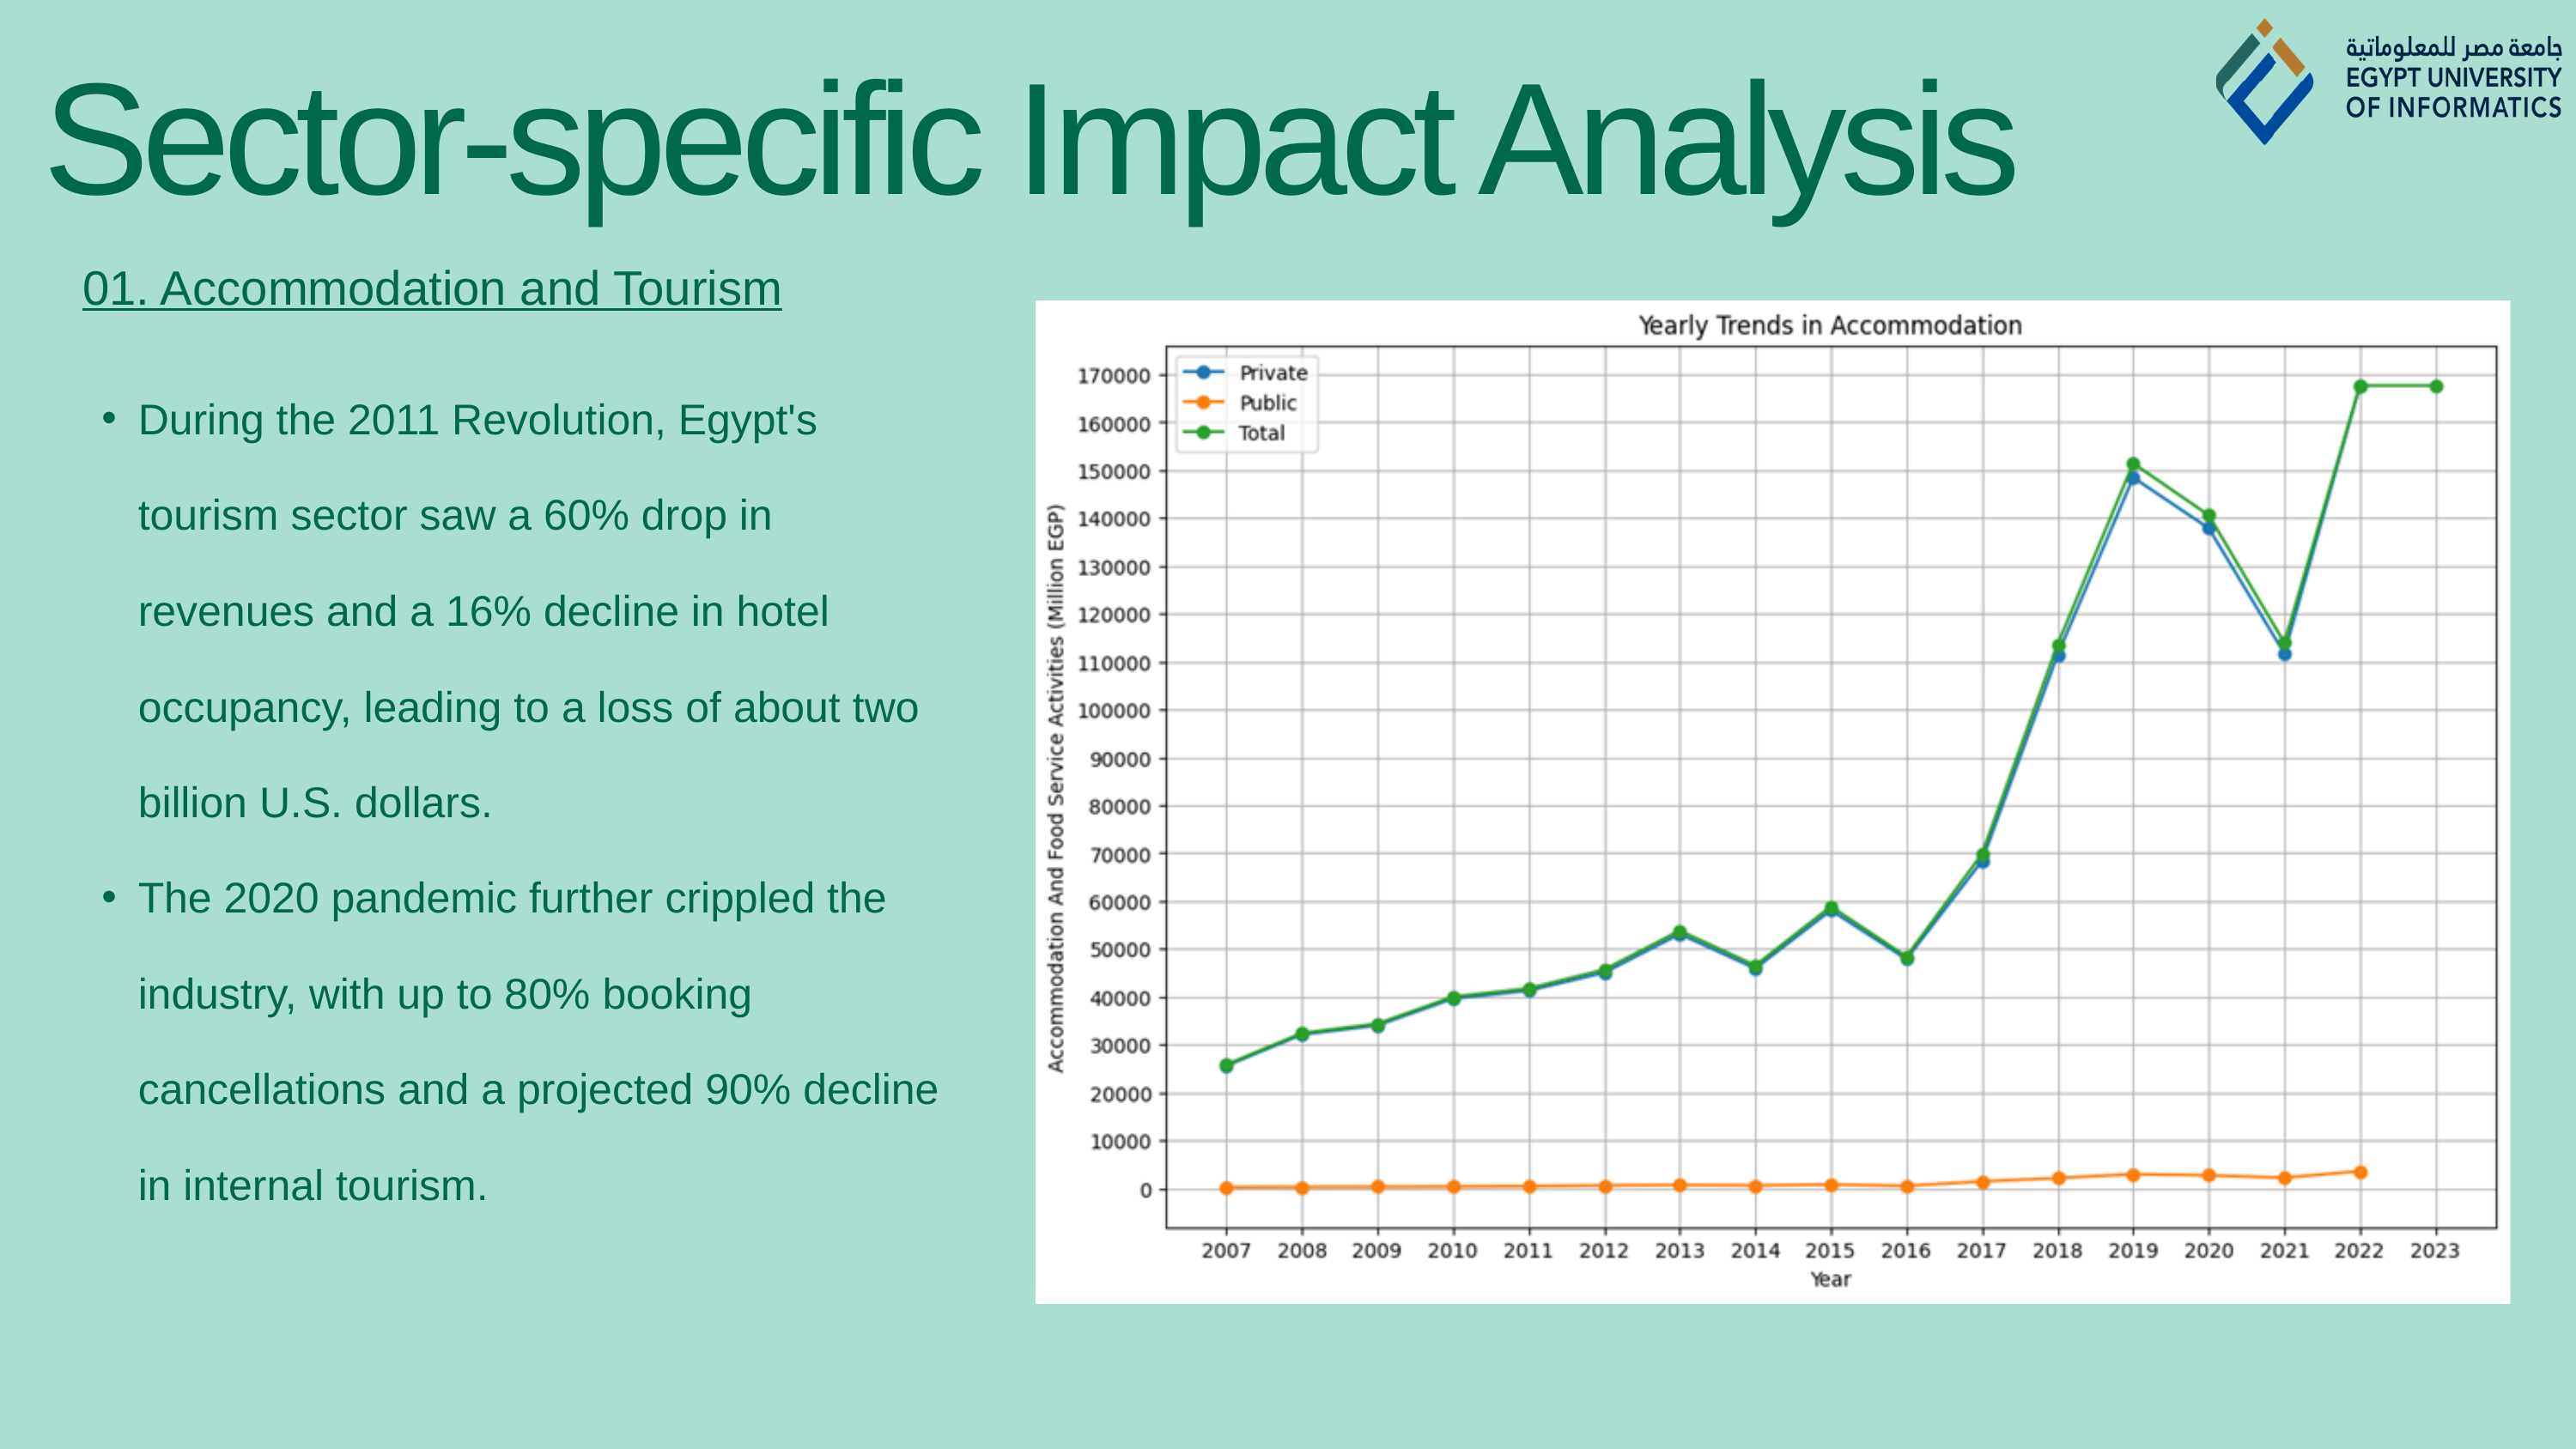

Sector-specific Impact Analysis
01. Accommodation and Tourism

During the 2011 Revolution, Egypt's tourism sector saw a 60% drop in revenues and a 16% decline in hotel occupancy, leading to a loss of about two billion U.S. dollars.
The 2020 pandemic further crippled the industry, with up to 80% booking cancellations and a projected 90% decline in internal tourism.